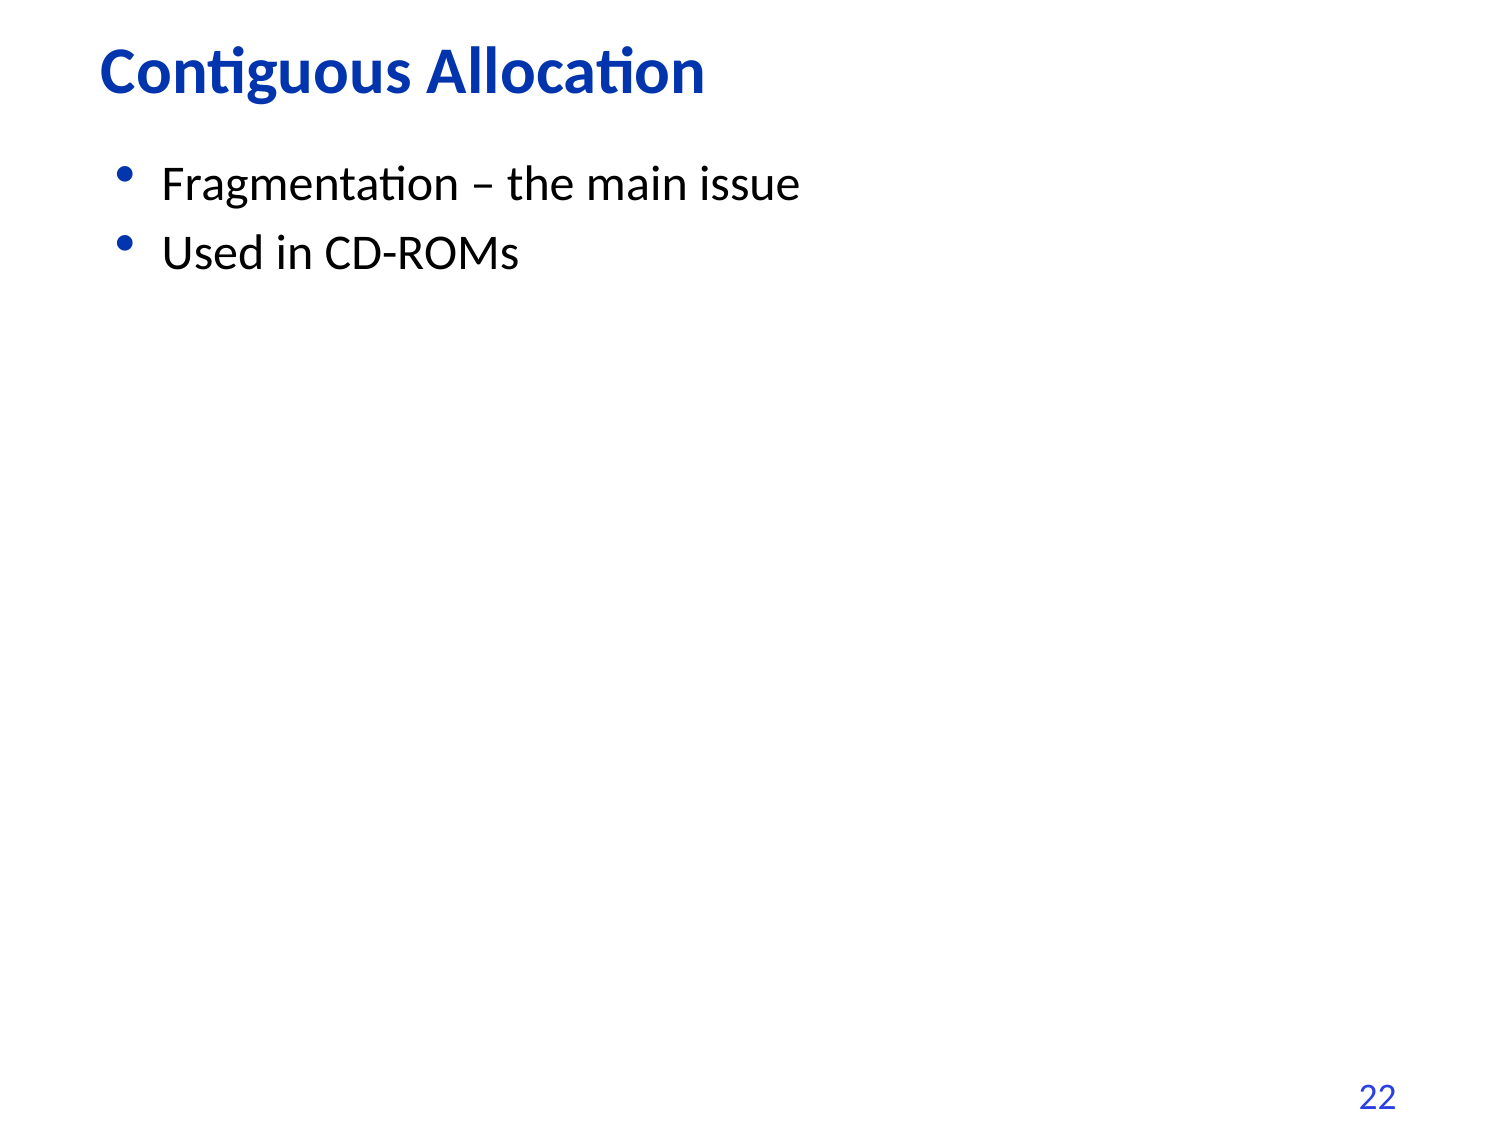

# Contiguous Allocation
Fragmentation – the main issue
Used in CD-ROMs